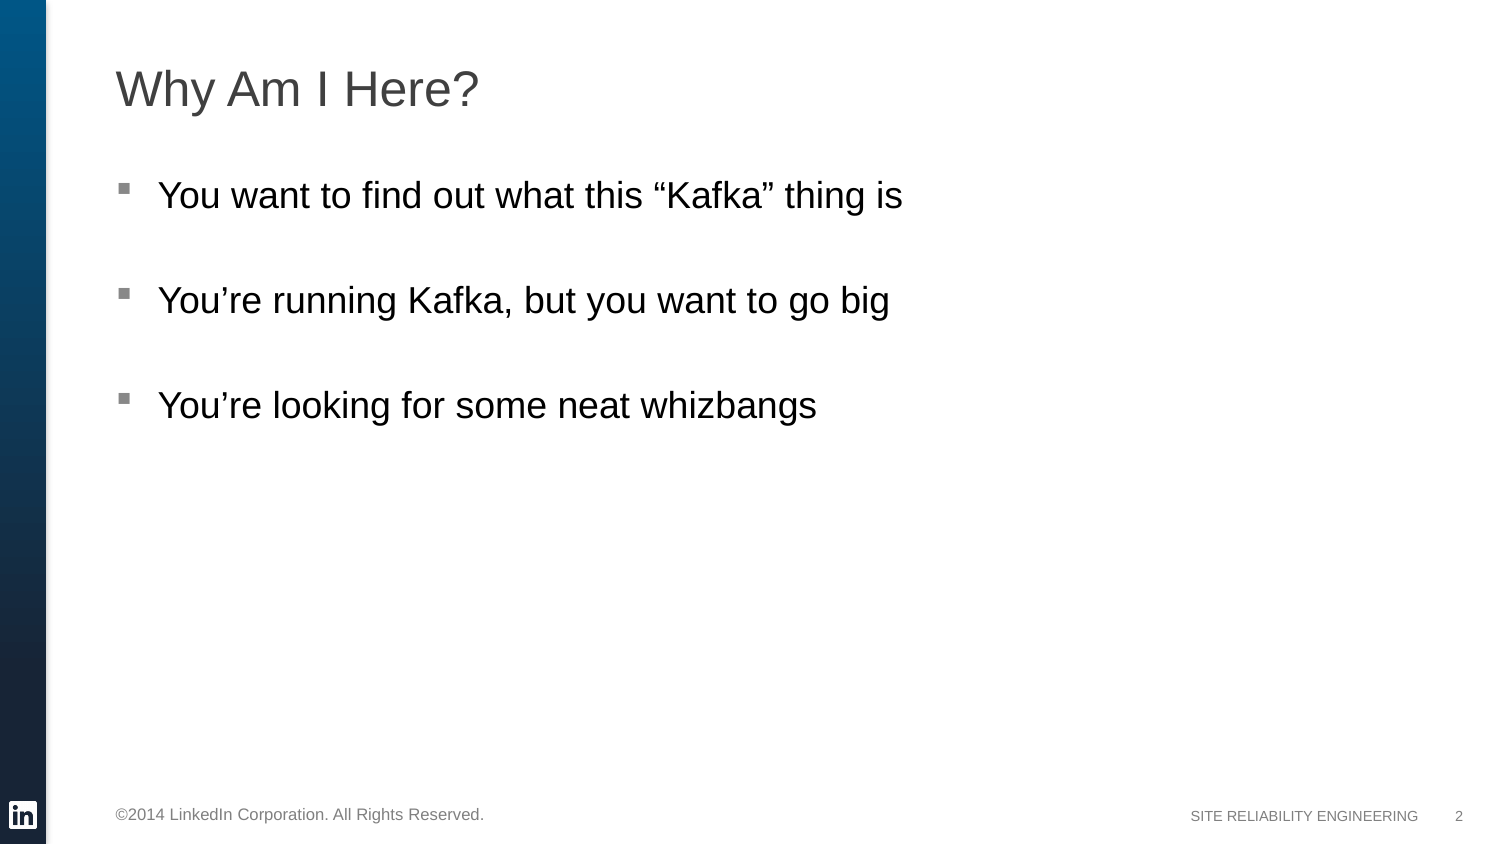

# Why Am I Here?
You want to find out what this “Kafka” thing is

You’re running Kafka, but you want to go big

You’re looking for some neat whizbangs
2